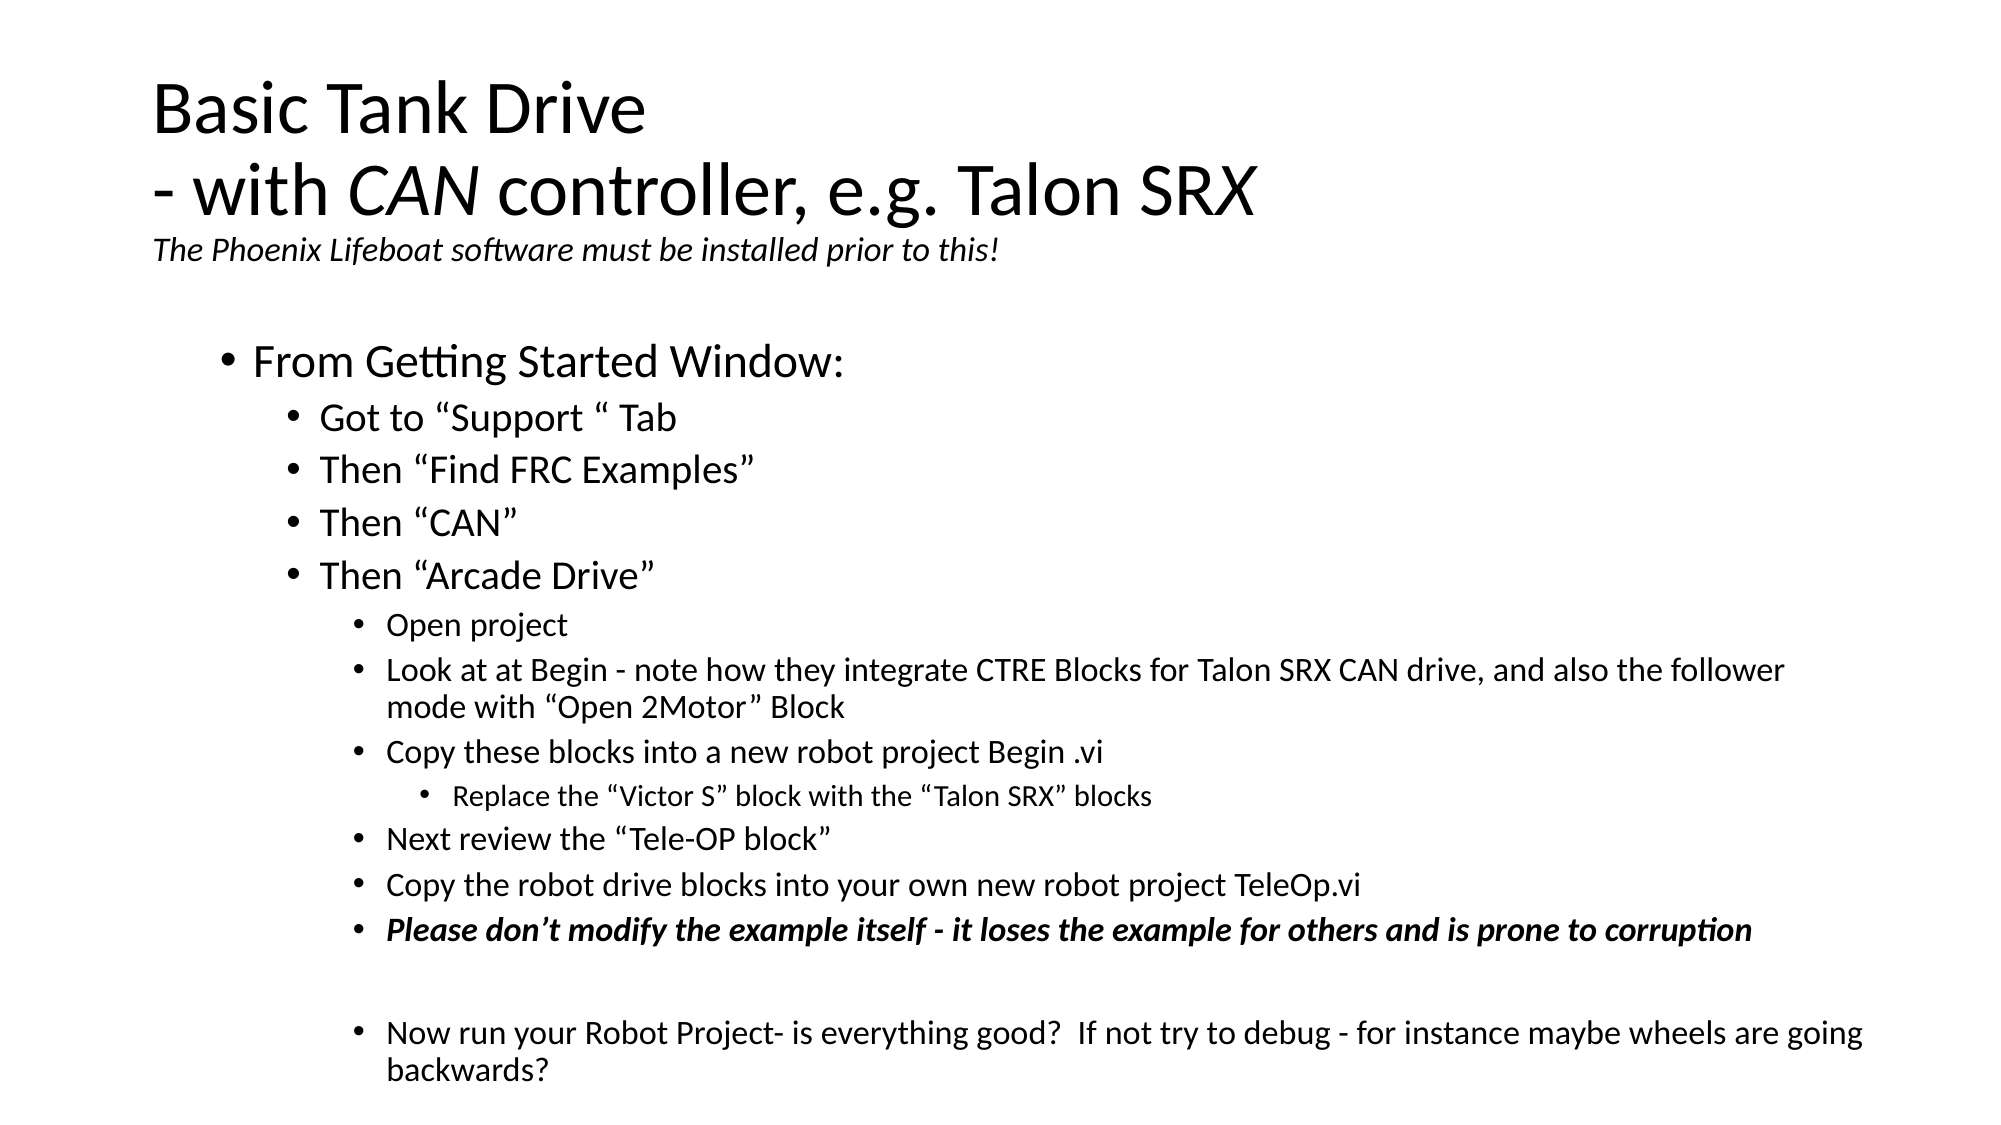

# Basic Tank Drive - with CAN controller, e.g. Talon SRX The Phoenix Lifeboat software must be installed prior to this!
From Getting Started Window:
Got to “Support “ Tab
Then “Find FRC Examples”
Then “CAN”
Then “Arcade Drive”
Open project
Look at at Begin - note how they integrate CTRE Blocks for Talon SRX CAN drive, and also the follower mode with “Open 2Motor” Block
Copy these blocks into a new robot project Begin .vi
Replace the “Victor S” block with the “Talon SRX” blocks
Next review the “Tele-OP block”
Copy the robot drive blocks into your own new robot project TeleOp.vi
Please don’t modify the example itself - it loses the example for others and is prone to corruption

Now run your Robot Project- is everything good?  If not try to debug - for instance maybe wheels are going backwards?